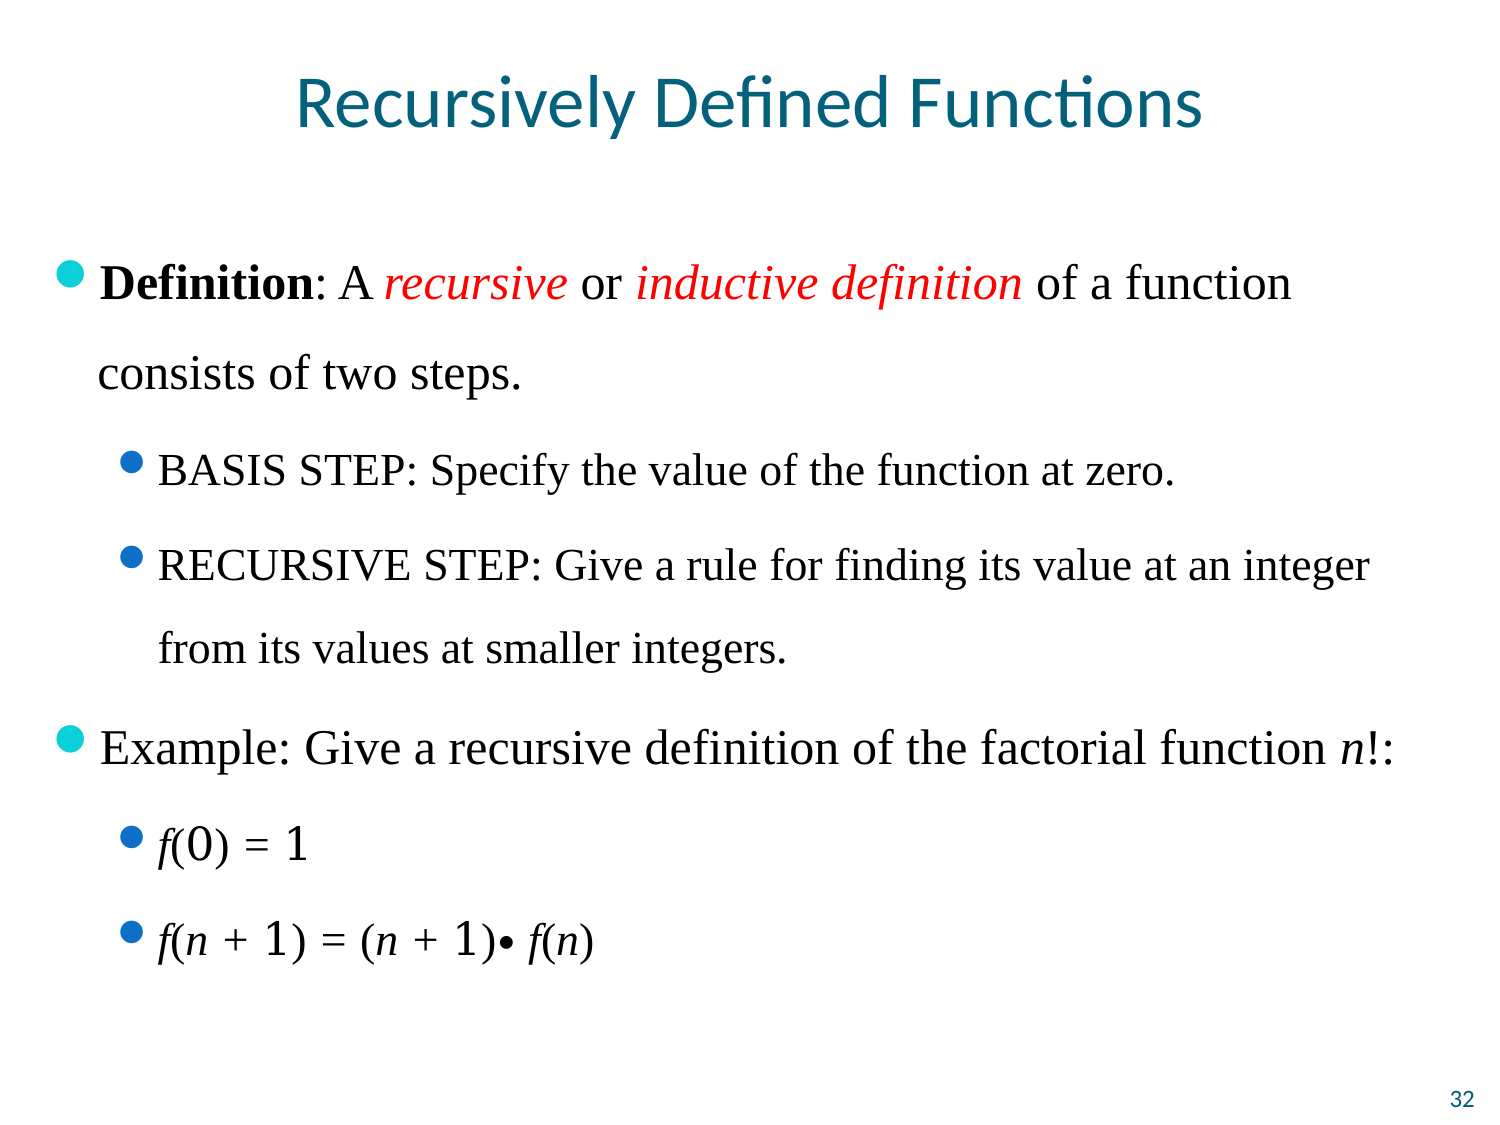

# Recursively Defined Functions
Definition: A recursive or inductive definition of a function consists of two steps.
BASIS STEP: Specify the value of the function at zero.
RECURSIVE STEP: Give a rule for finding its value at an integer from its values at smaller integers.
Example: Give a recursive definition of the factorial function n!:
f(0) = 1
f(n + 1) = (n + 1)∙ f(n)
32